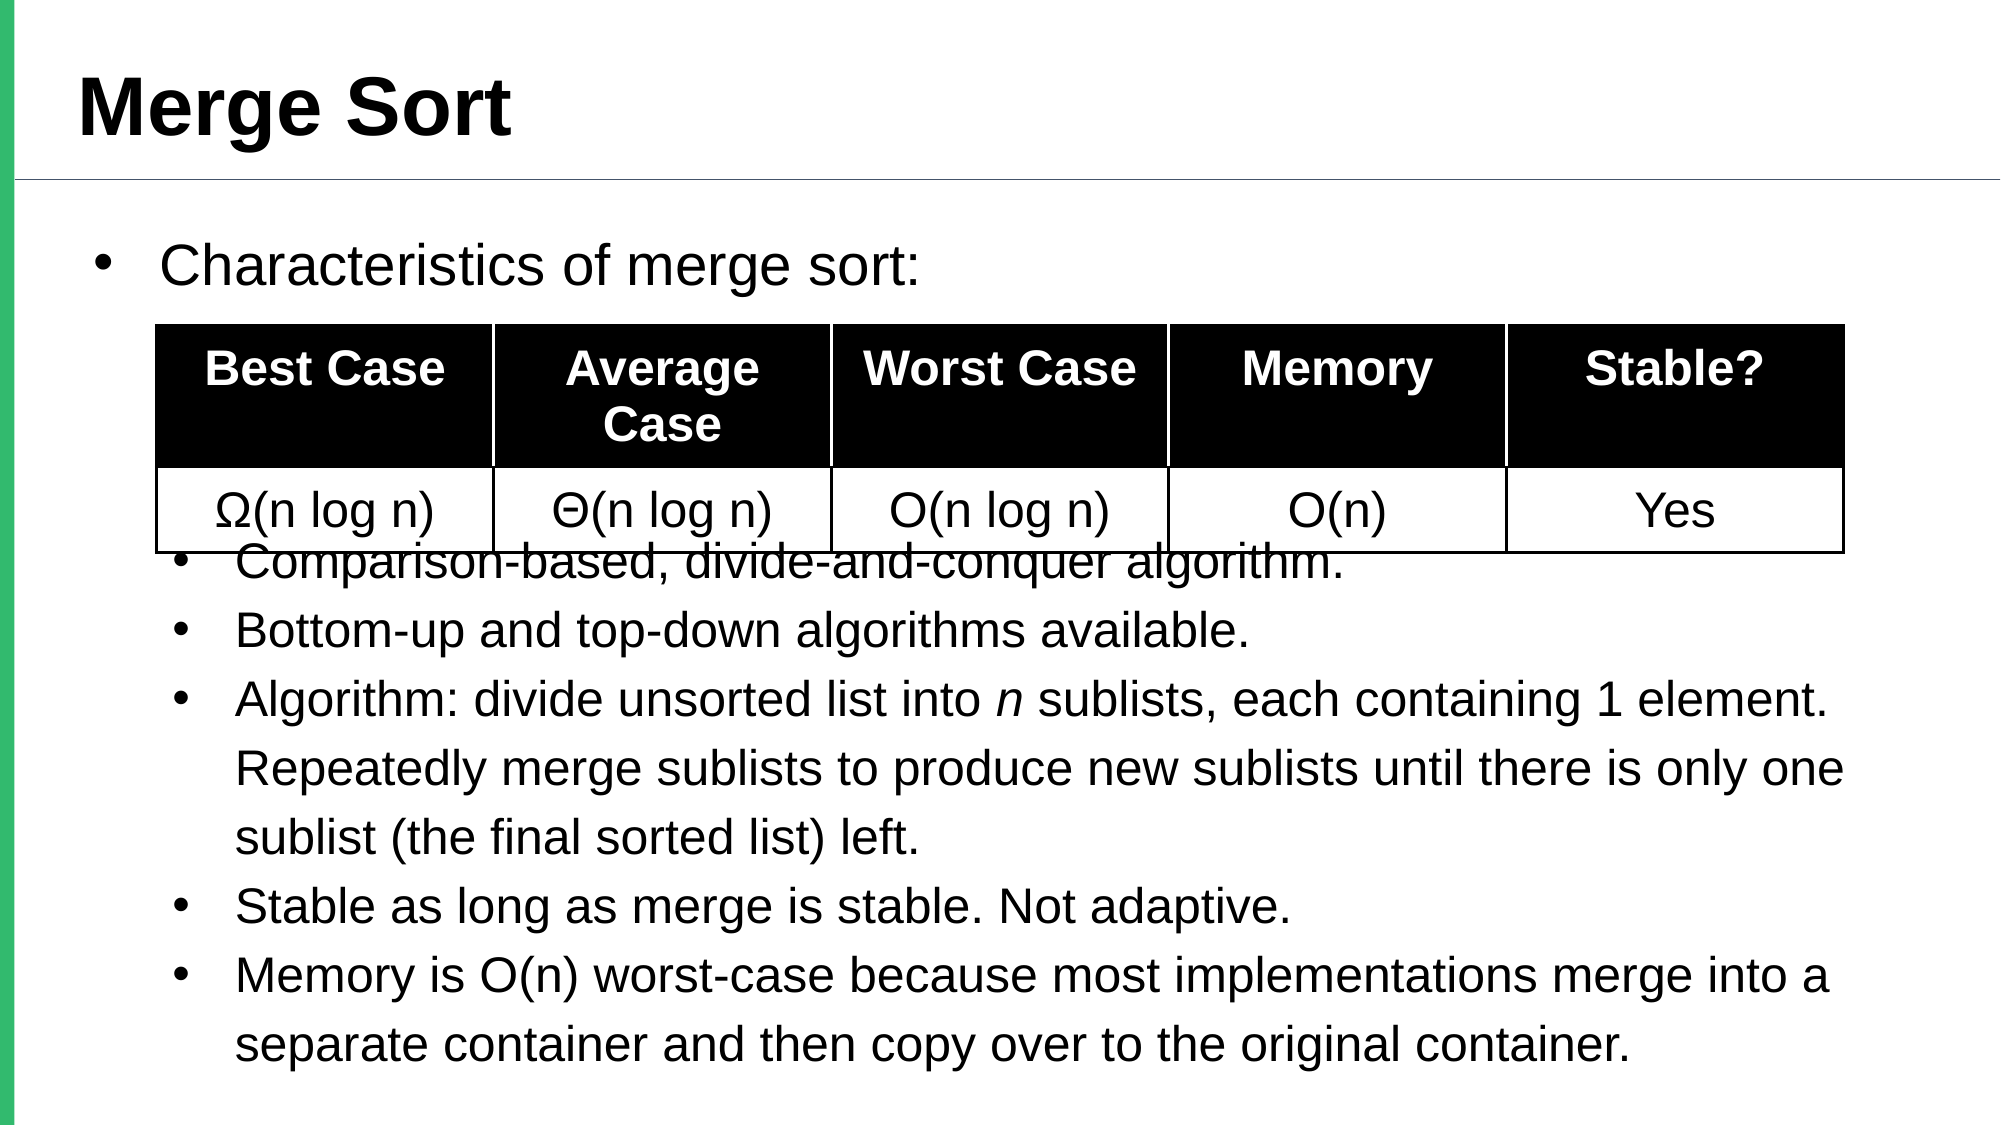

Merge Sort
Characteristics of merge sort:

Comparison-based, divide-and-conquer algorithm.
Bottom-up and top-down algorithms available.
Algorithm: divide unsorted list into n sublists, each containing 1 element. Repeatedly merge sublists to produce new sublists until there is only one sublist (the final sorted list) left.
Stable as long as merge is stable. Not adaptive.
Memory is O(n) worst-case because most implementations merge into a separate container and then copy over to the original container.
| Best Case | Average Case | Worst Case | Memory | Stable? |
| --- | --- | --- | --- | --- |
| Ω(n log n) | Θ(n log n) | O(n log n) | O(n) | Yes |